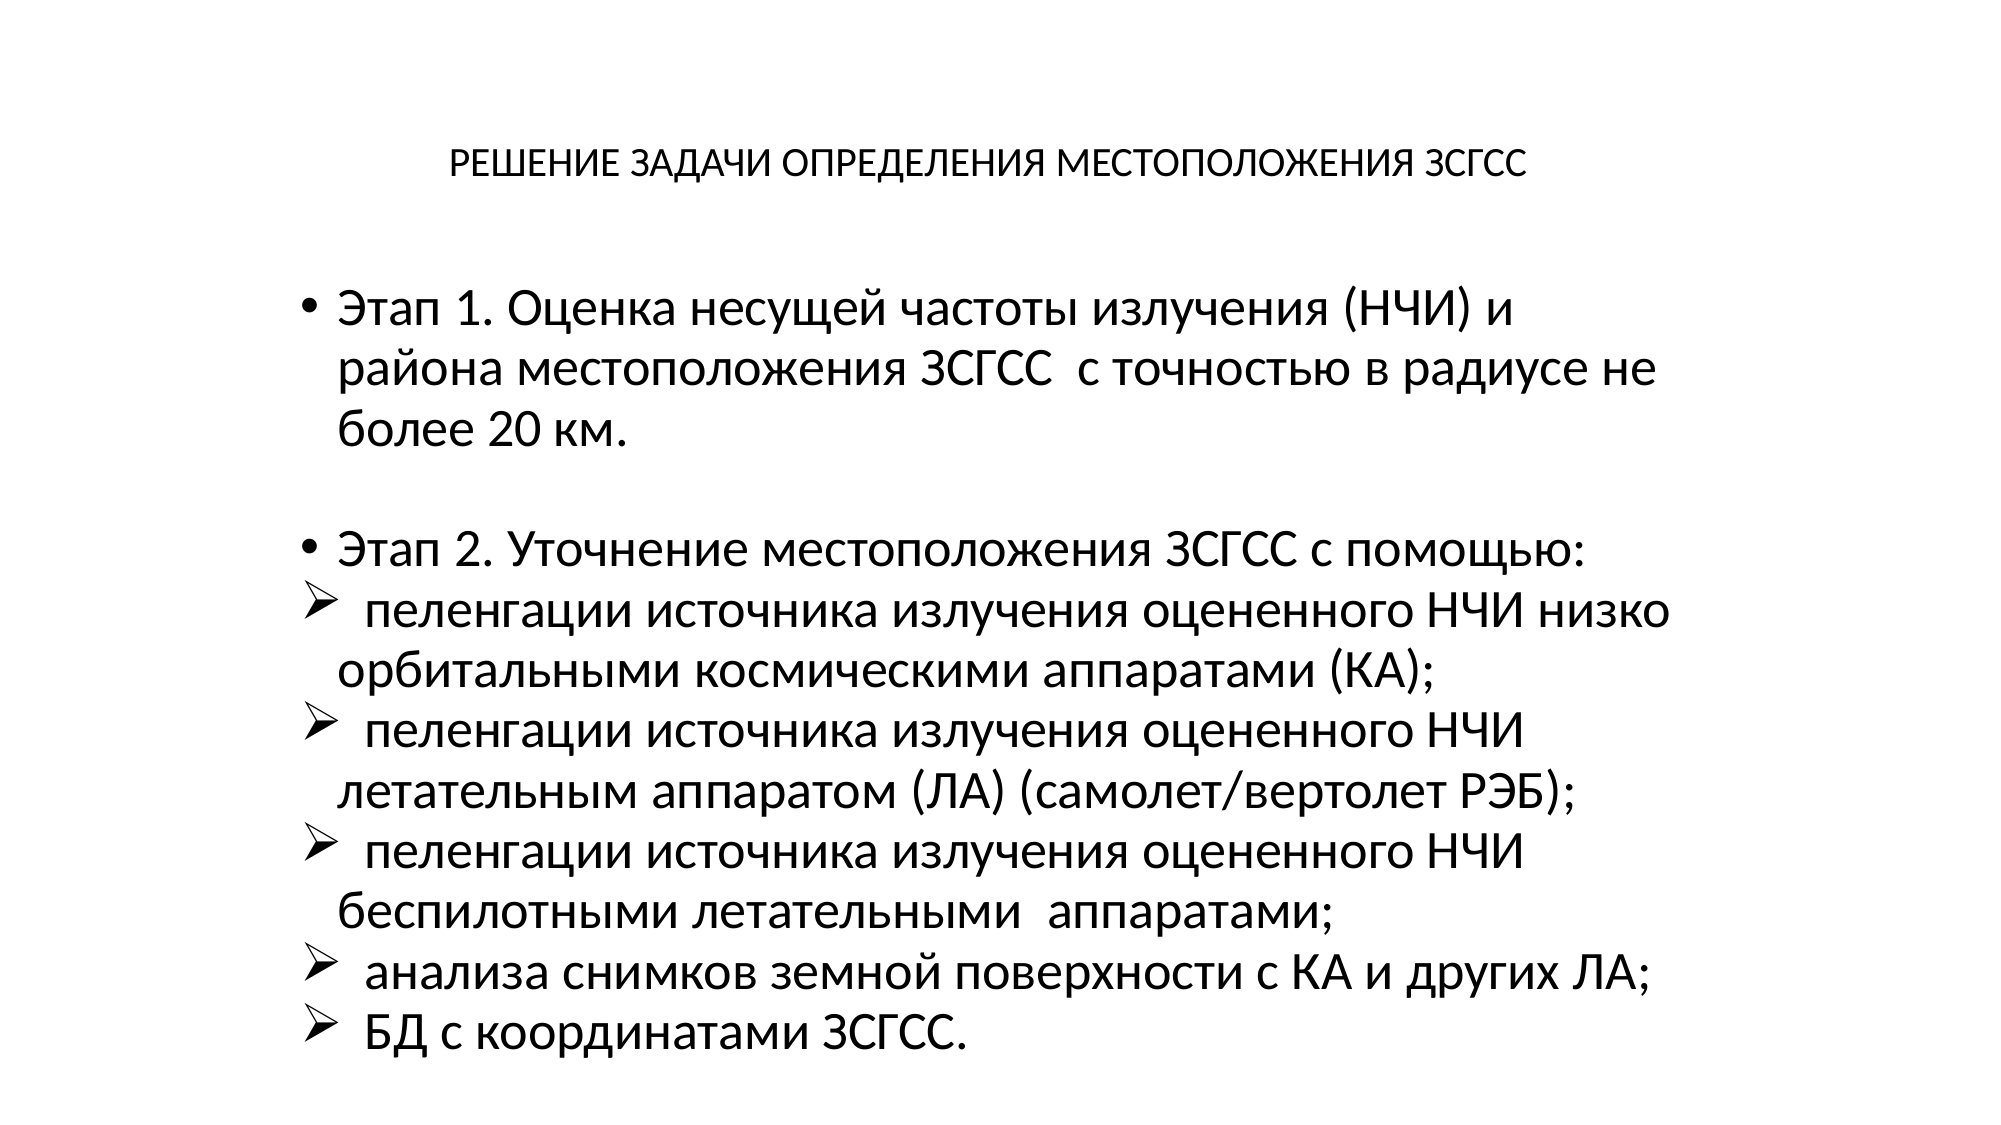

# РЕШЕНИЕ ЗАДАЧИ ОПРЕДЕЛЕНИЯ МЕСТОПОЛОЖЕНИЯ ЗСГСС
Этап 1. Оценка несущей частоты излучения (НЧИ) и района местоположения ЗСГСС  с точностью в радиусе не более 20 км.

Этап 2. Уточнение местоположения ЗСГСС с помощью:
  пеленгации источника излучения оцененного НЧИ низко орбитальными космическими аппаратами (КА);
  пеленгации источника излучения оцененного НЧИ летательным аппаратом (ЛА) (самолет/вертолет РЭБ);
  пеленгации источника излучения оцененного НЧИ беспилотными летательными  аппаратами;
  анализа снимков земной поверхности с КА и других ЛА;
  БД с координатами ЗСГСС.